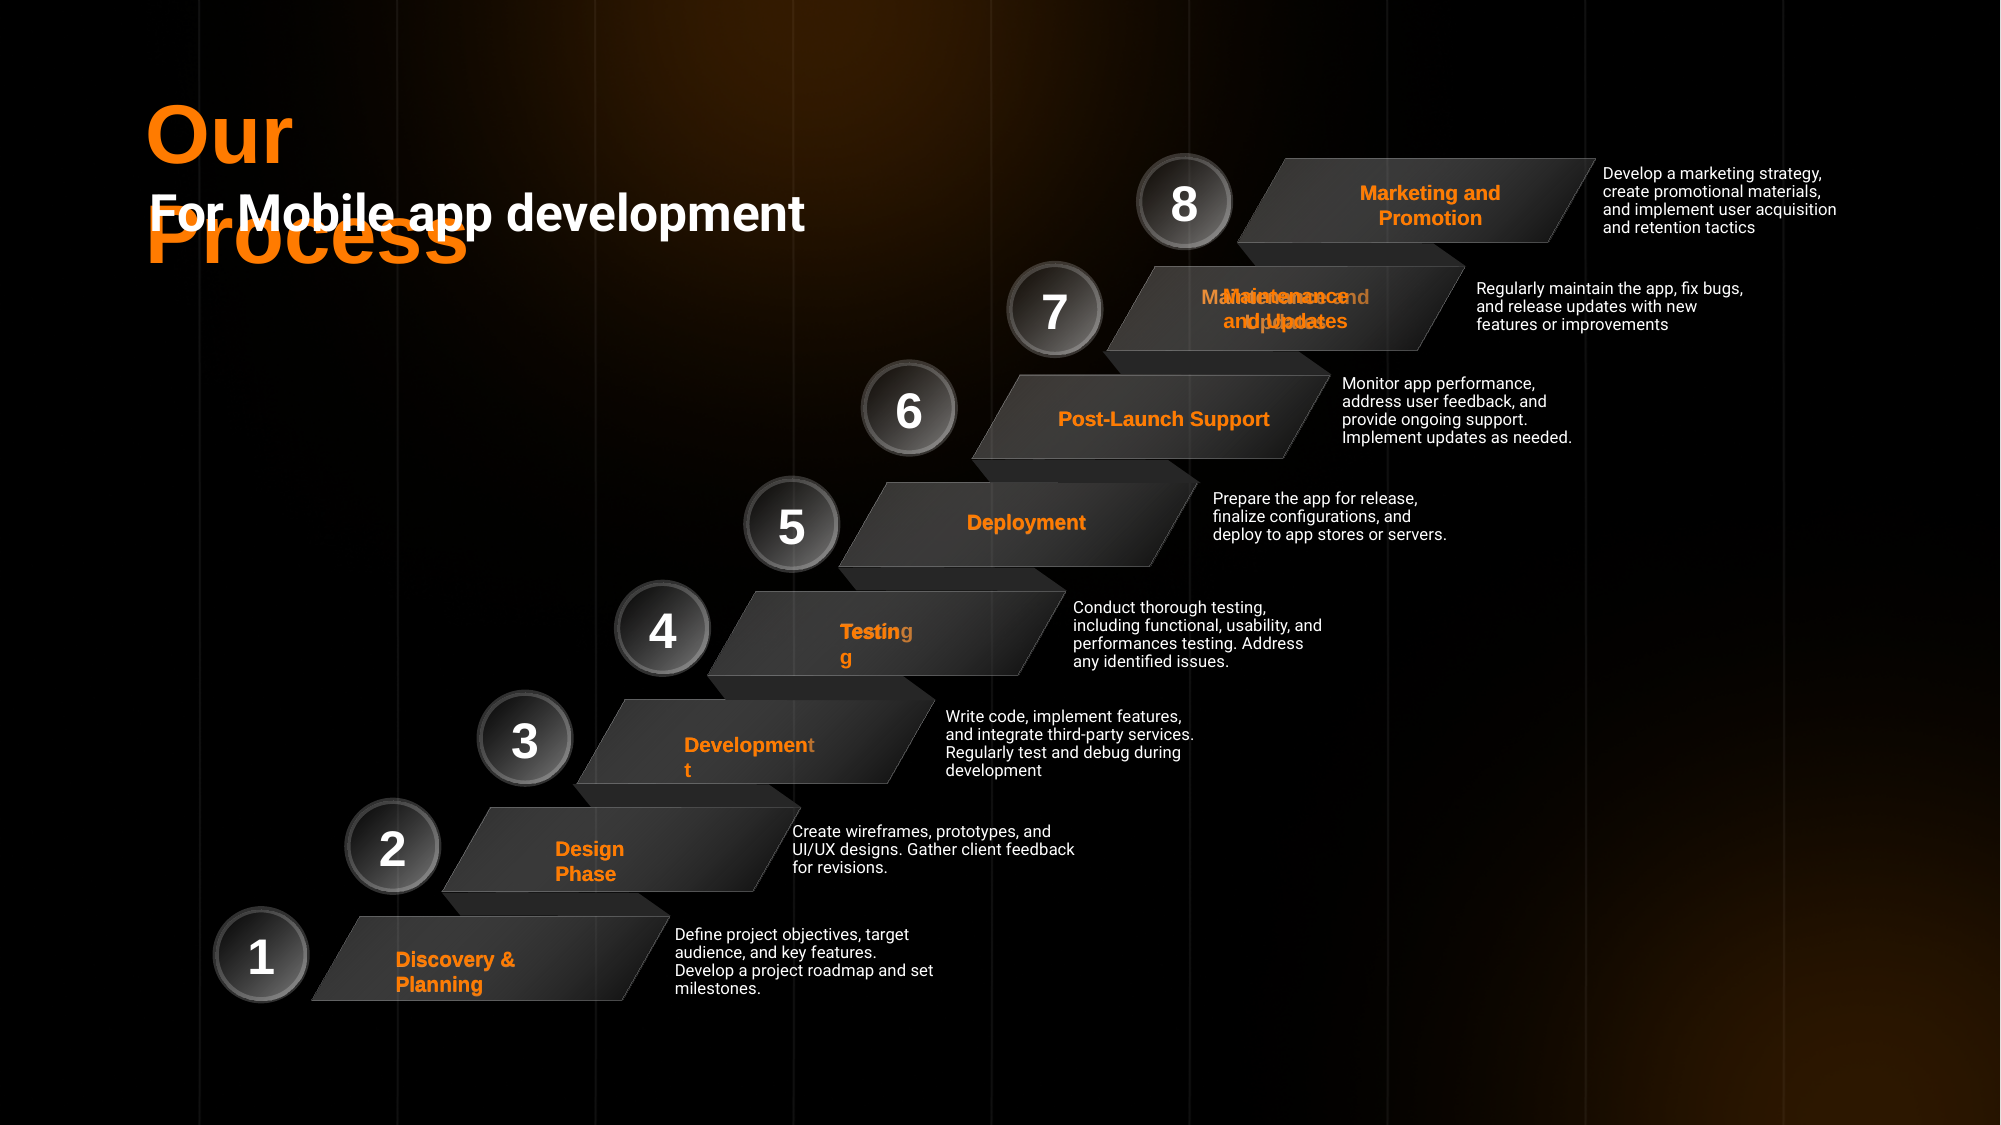

Our Process
For Mobile app development
8
Develop a marketing strategy, create promotional materials, and implement user acquisition and retention tactics
Marketing and Promotion
7
Regularly maintain the app, fix bugs, and release updates with new features or improvements
Maintenance and Updates
6
Monitor app performance, address user feedback, and provide ongoing support. Implement updates as needed.
Post-Launch Support
5
Prepare the app for release, finalize configurations, and deploy to app stores or servers.
Deployment
4
Conduct thorough testing, including functional, usability, and performances testing. Address any identified issues.
 Testing
3
Write code, implement features, and integrate third-party services. Regularly test and debug during development
Development
2
Create wireframes, prototypes, and UI/UX designs. Gather client feedback for revisions.
Design Phase
1
Define project objectives, target audience, and key features. Develop a project roadmap and set milestones.
Discovery & Planning

Marketing and
Promotion
Maintenance and Updates
Post-Launch Support
Deployment
Testing
Development
Design Phase
Discovery & Planning